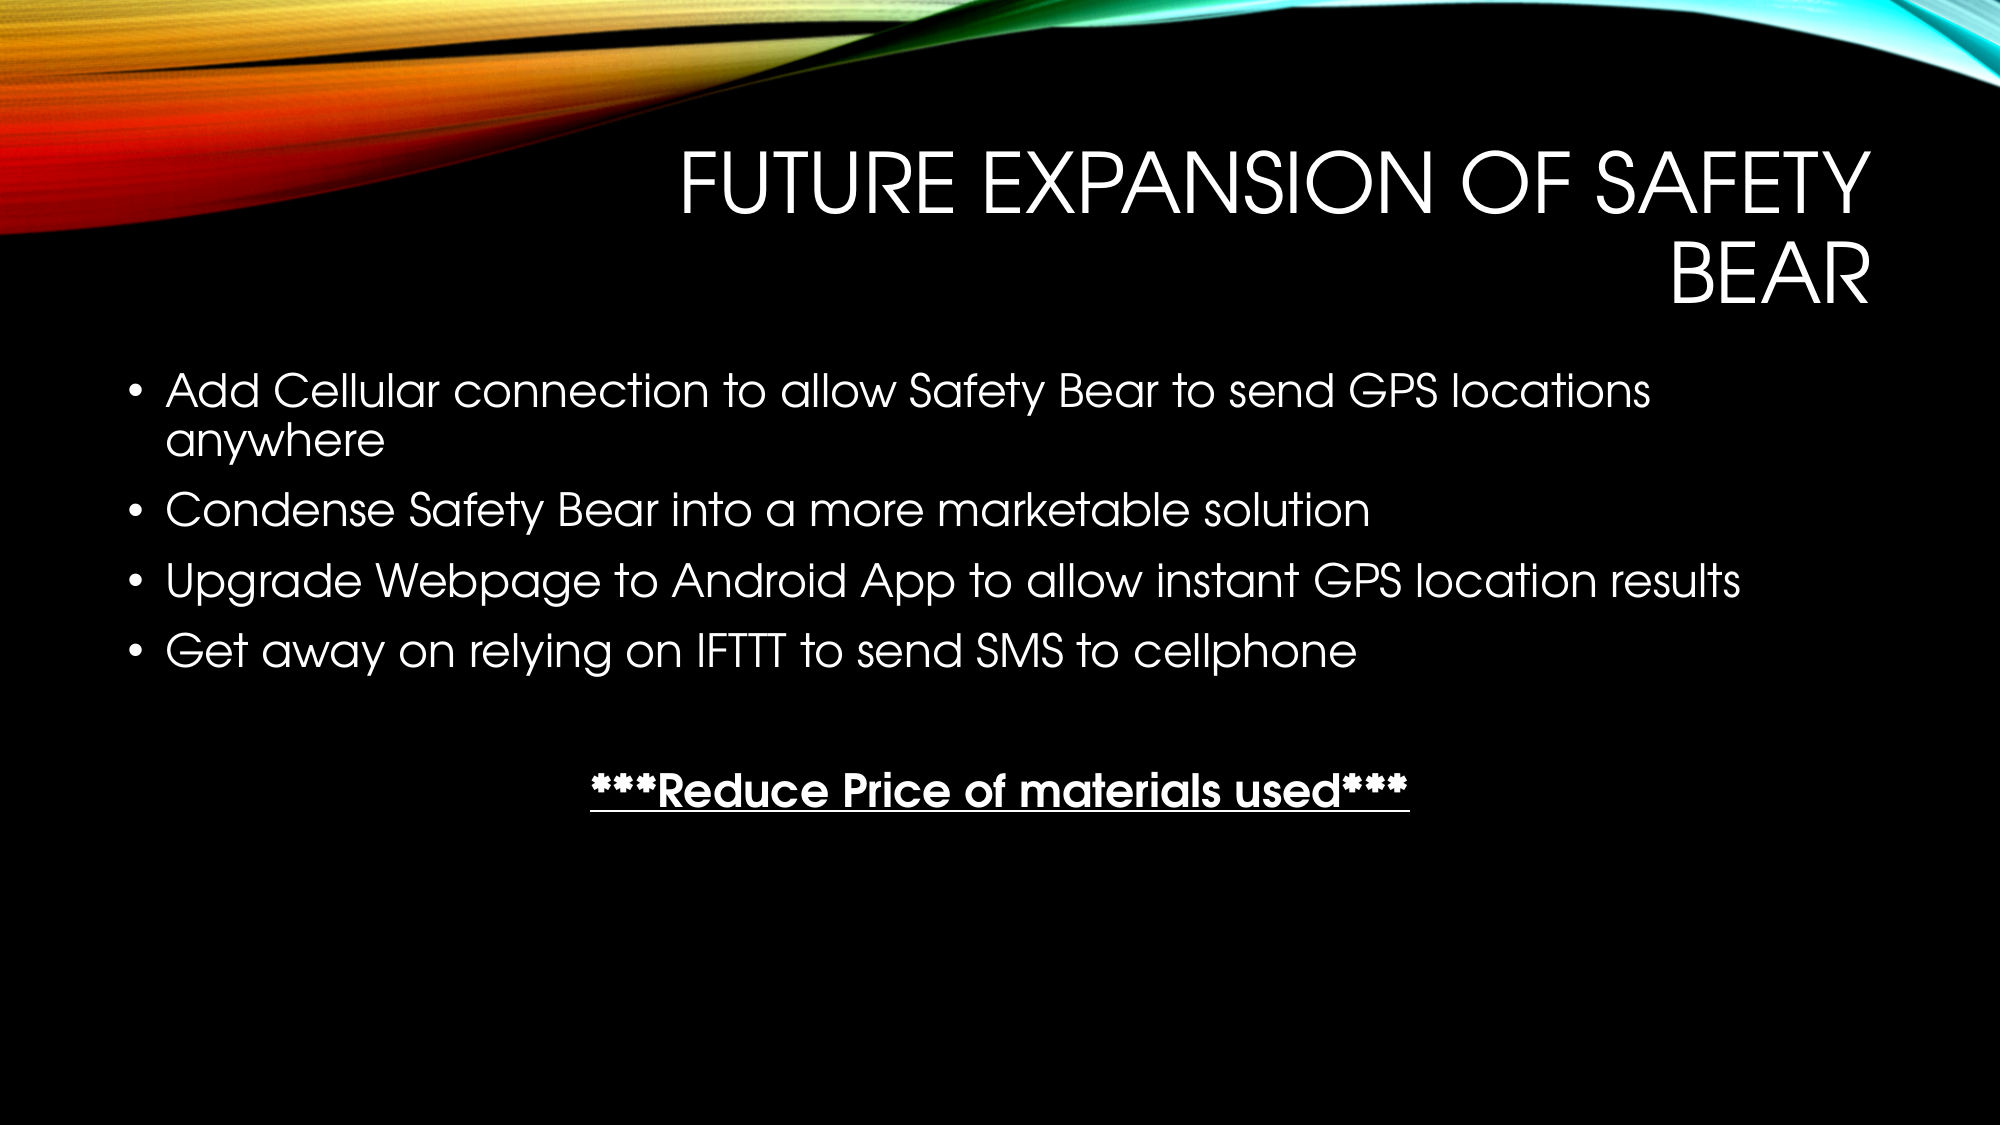

# Future Expansion of Safety Bear
Add Cellular connection to allow Safety Bear to send GPS locations anywhere
Condense Safety Bear into a more marketable solution
Upgrade Webpage to Android App to allow instant GPS location results
Get away on relying on IFTTT to send SMS to cellphone

***Reduce Price of materials used***